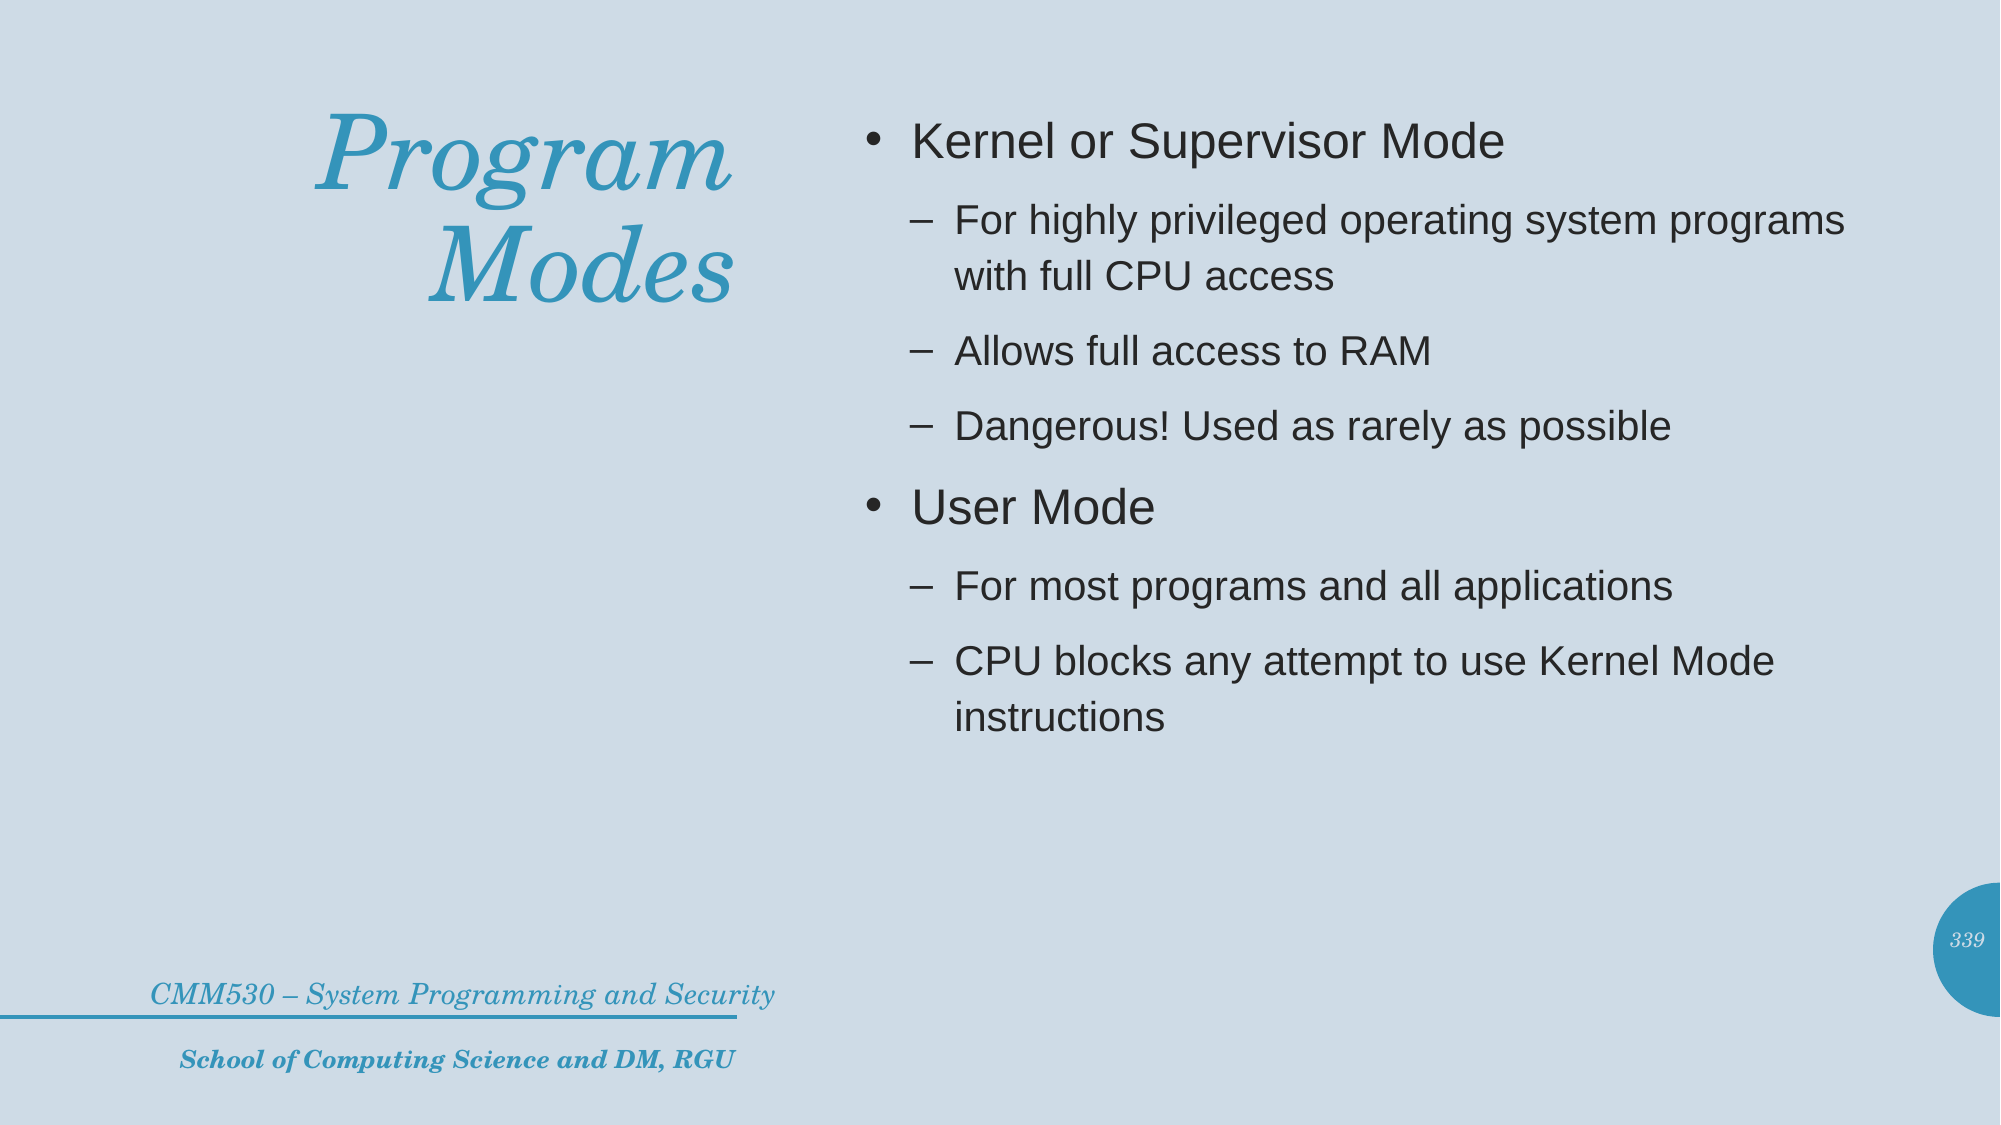

# Program Modes
Kernel or Supervisor Mode
For highly privileged operating system programs with full CPU access
Allows full access to RAM
Dangerous! Used as rarely as possible
User Mode
For most programs and all applications
CPU blocks any attempt to use Kernel Mode instructions

339